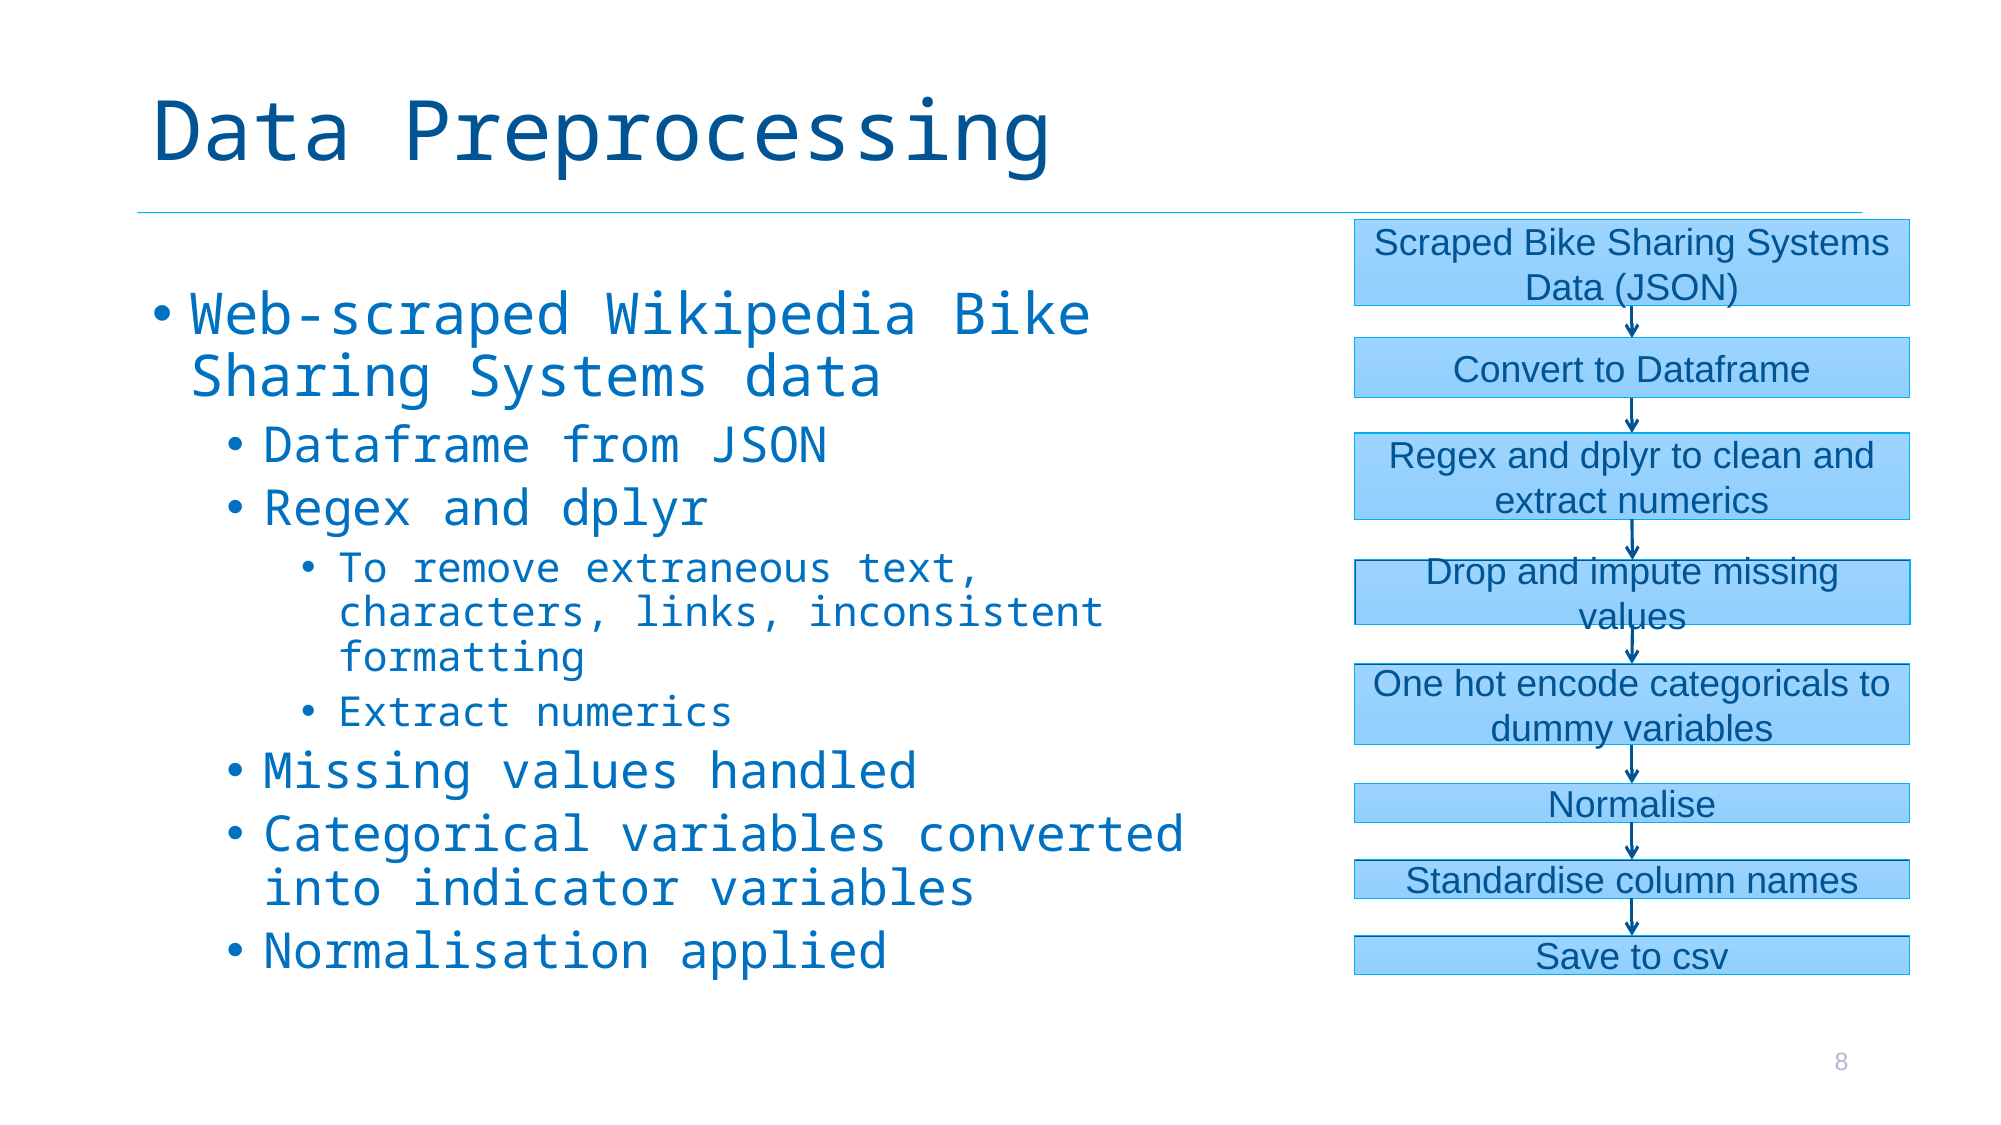

# Data Preprocessing
Scraped Bike Sharing Systems Data (JSON)
Web-scraped Wikipedia Bike Sharing Systems data
Dataframe from JSON
Regex and dplyr
To remove extraneous text, characters, links, inconsistent formatting
Extract numerics
Missing values handled
Categorical variables converted into indicator variables
Normalisation applied

Convert to Dataframe
Regex and dplyr to clean and extract numerics
Drop and impute missing values
One hot encode categoricals to dummy variables
Normalise
Standardise column names
Save to csv
8